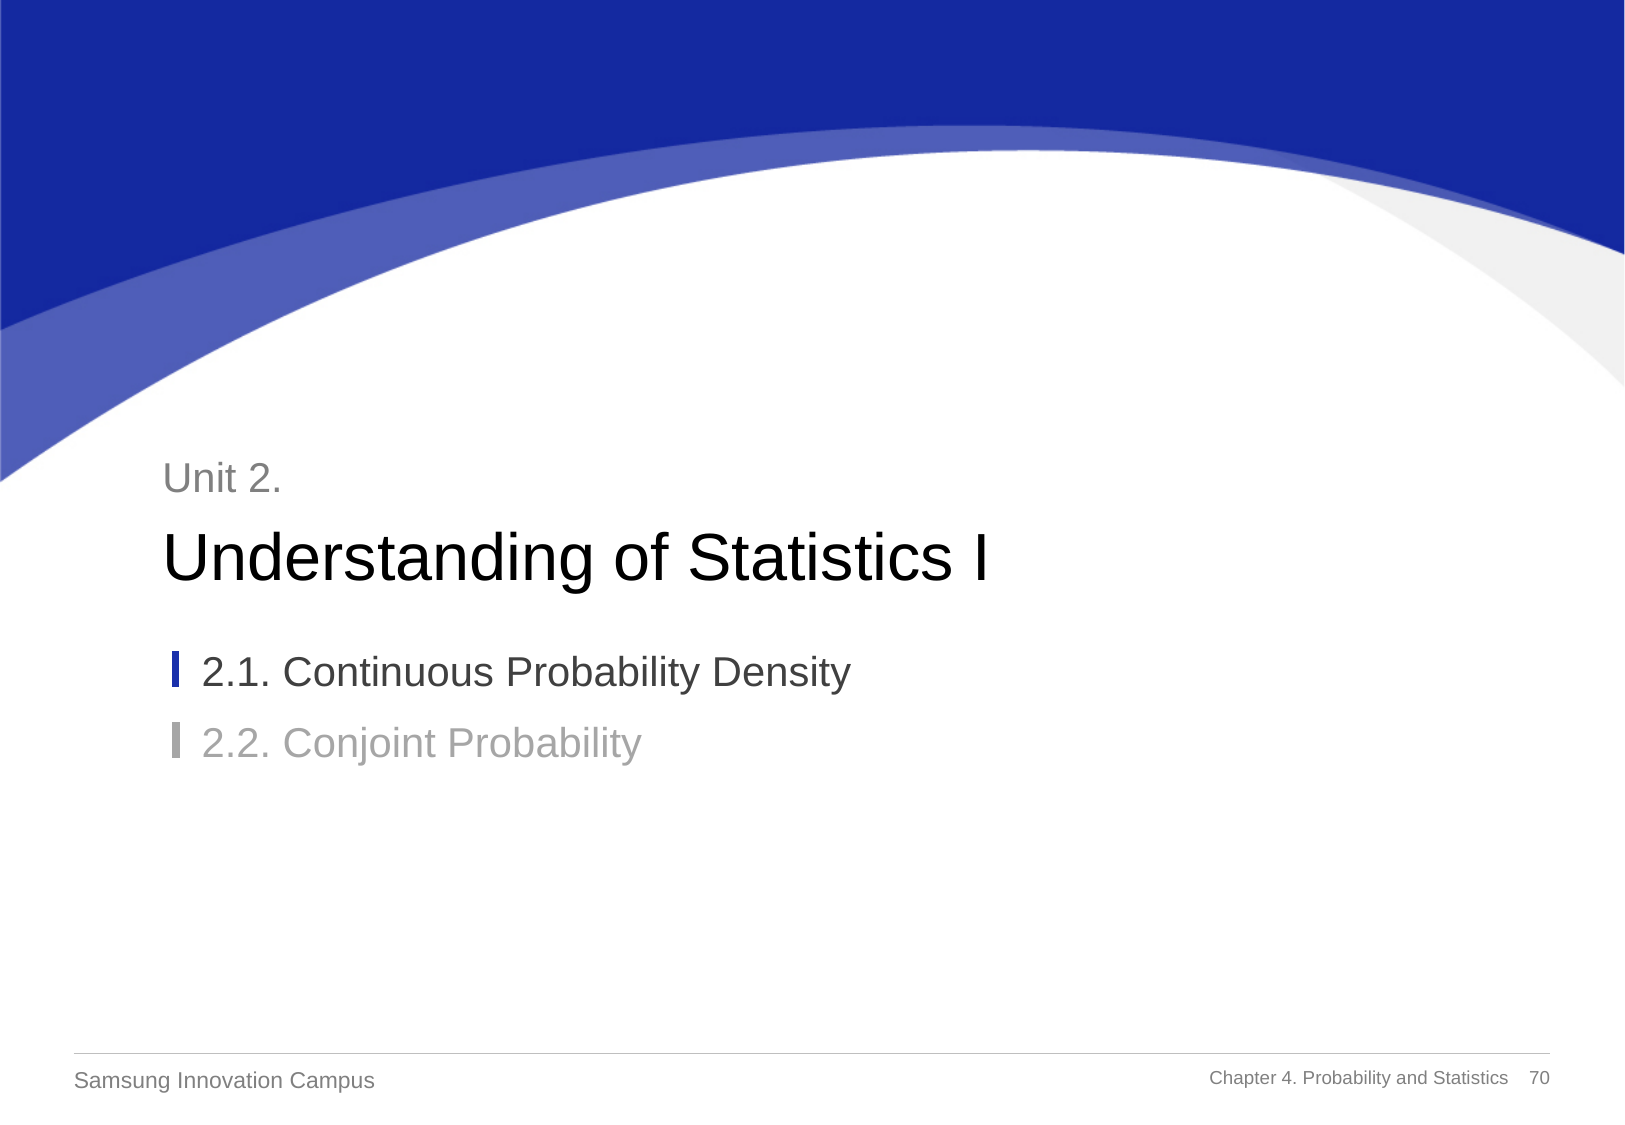

Unit 2.
Understanding of Statistics I
2.1. Continuous Probability Density
2.2. Conjoint Probability